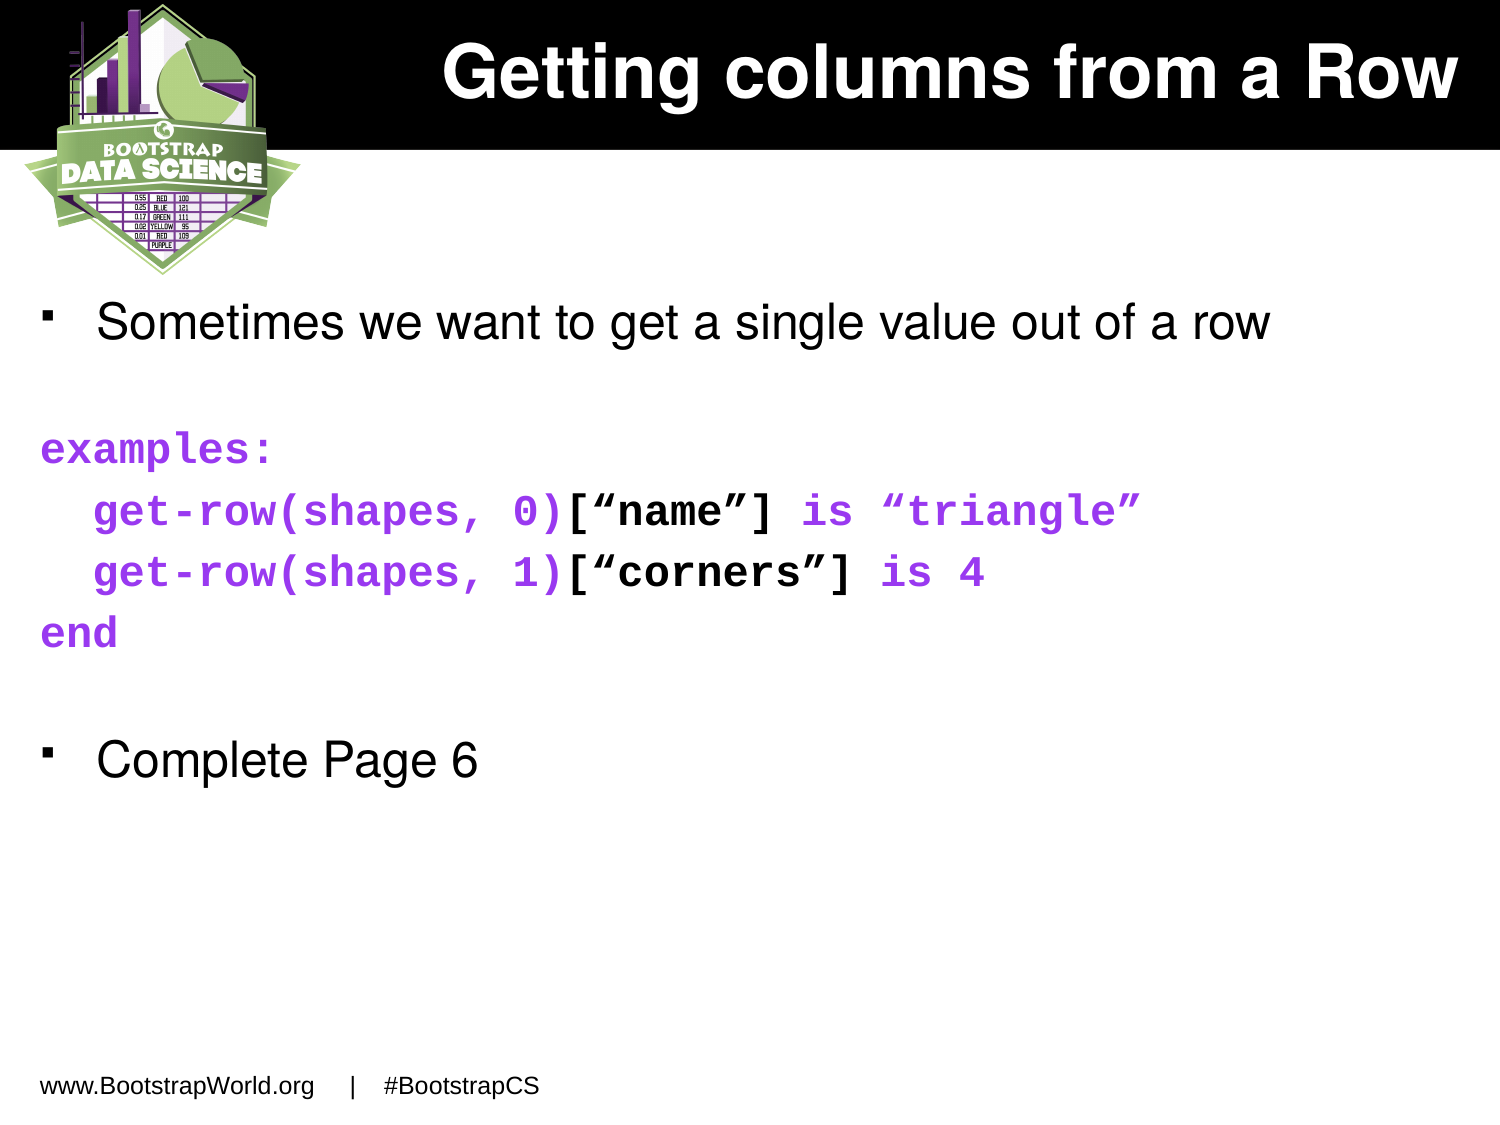

# Getting columns from a Row
Sometimes we want to get a single value out of a row

examples:
  get-row(shapes, 0)[“name”] is “triangle”
  get-row(shapes, 1)[“corners”] is 4
end

Complete Page 6

www.BootstrapWorld.org     |    #BootstrapCS